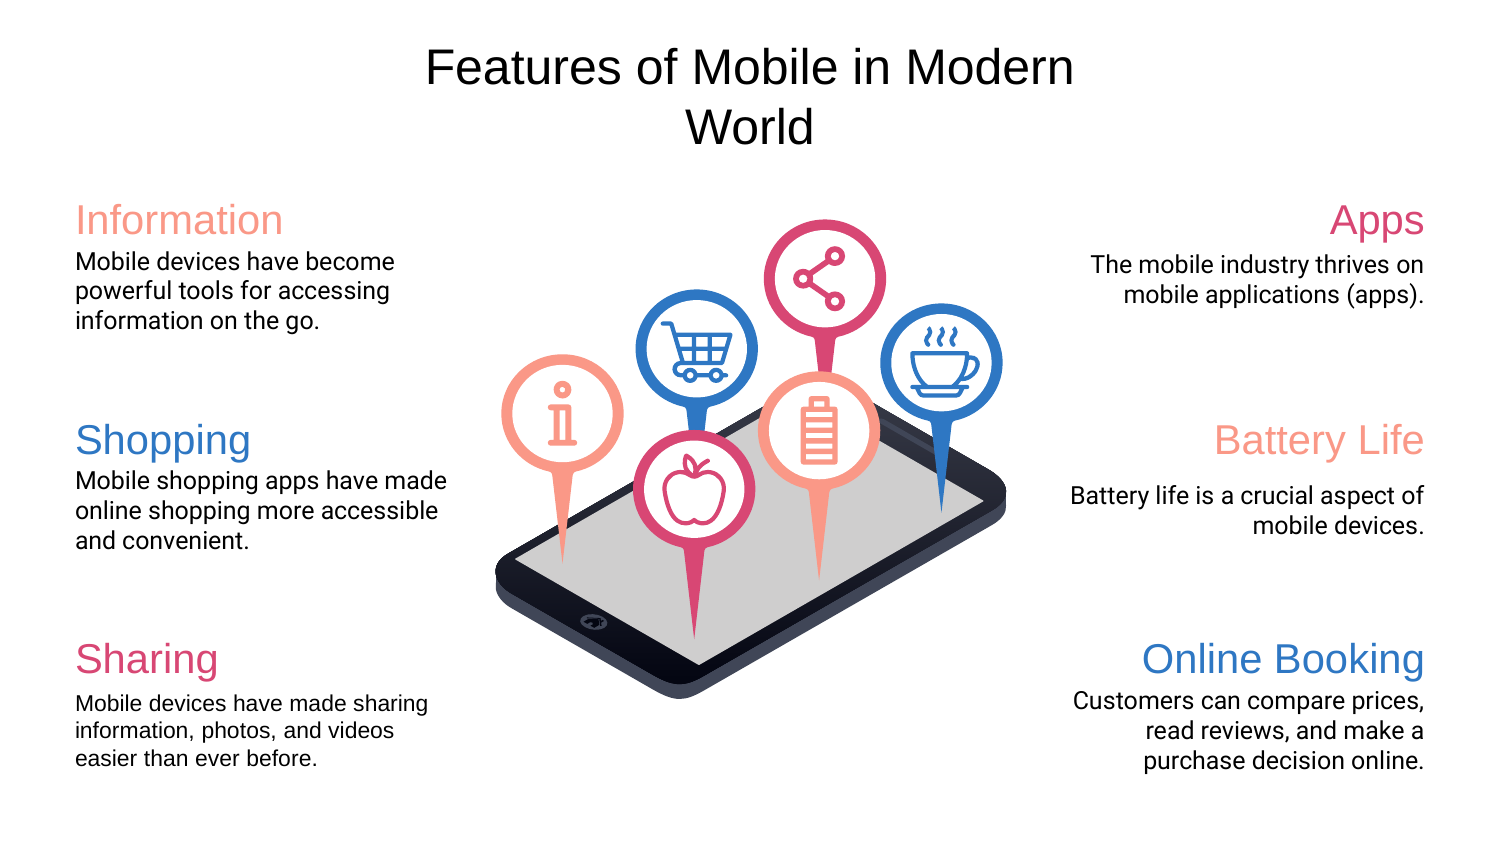

# Features of Mobile in Modern World
Apps
The mobile industry thrives on mobile applications (apps).
Information
Mobile devices have become powerful tools for accessing information on the go.

Shopping
Mobile shopping apps have made online shopping more accessible and convenient.
Battery Life
Battery life is a crucial aspect of mobile devices.

Sharing
Mobile devices have made sharing information, photos, and videos easier than ever before.
Online Booking
Customers can compare prices, read reviews, and make a purchase decision online.